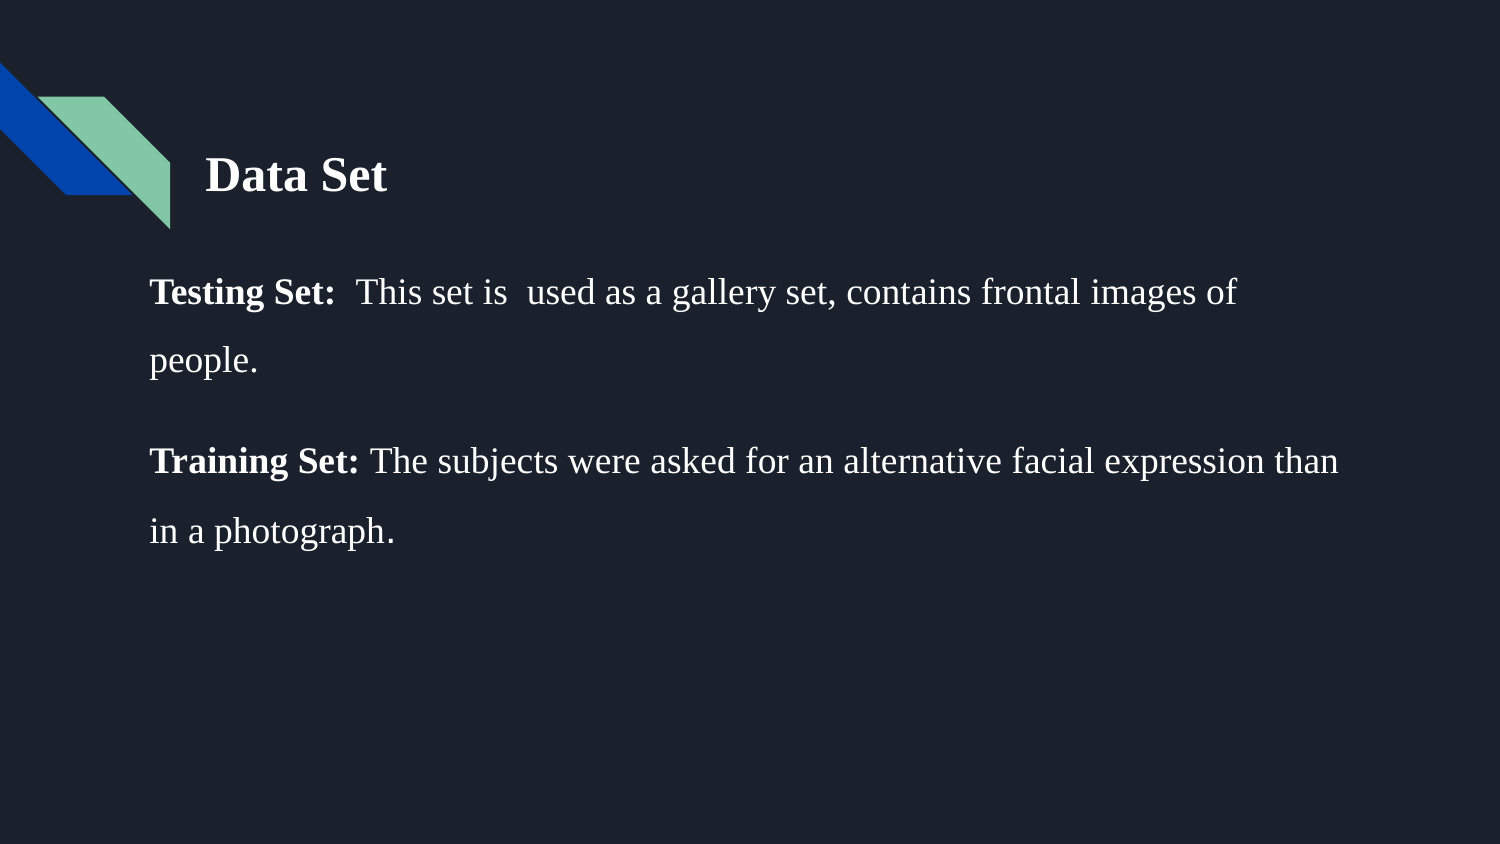

# Data Set
Testing Set:  This set is  used as a gallery set, contains frontal images of people.
Training Set: The subjects were asked for an alternative facial expression than  in a photograph.